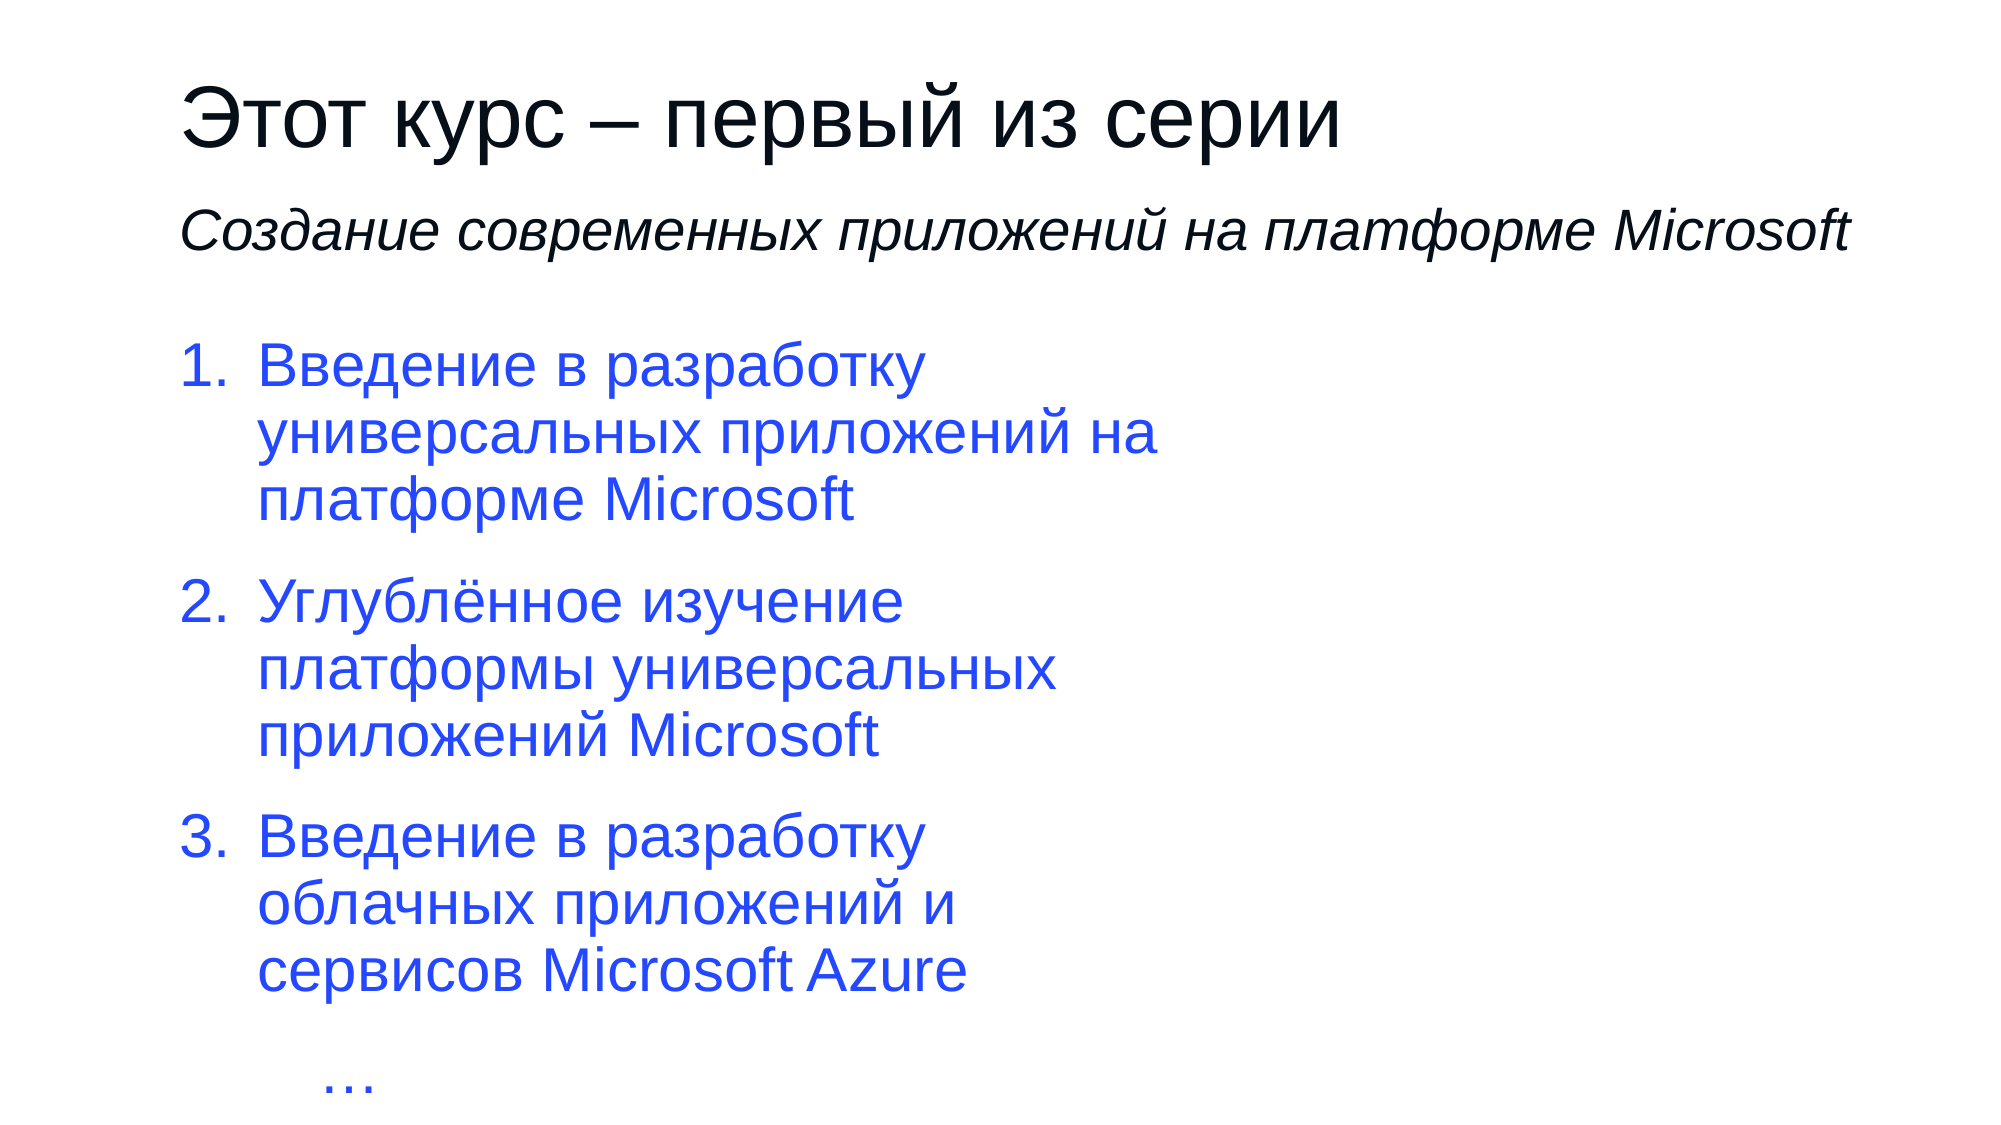

# Этот курс – первый из серии
Создание современных приложений на платформе Microsoft
Введение в разработку универсальных приложений на платформе Microsoft
Углублённое изучение платформы универсальных приложений Microsoft
Введение в разработку облачных приложений и сервисов Microsoft Azure
	…